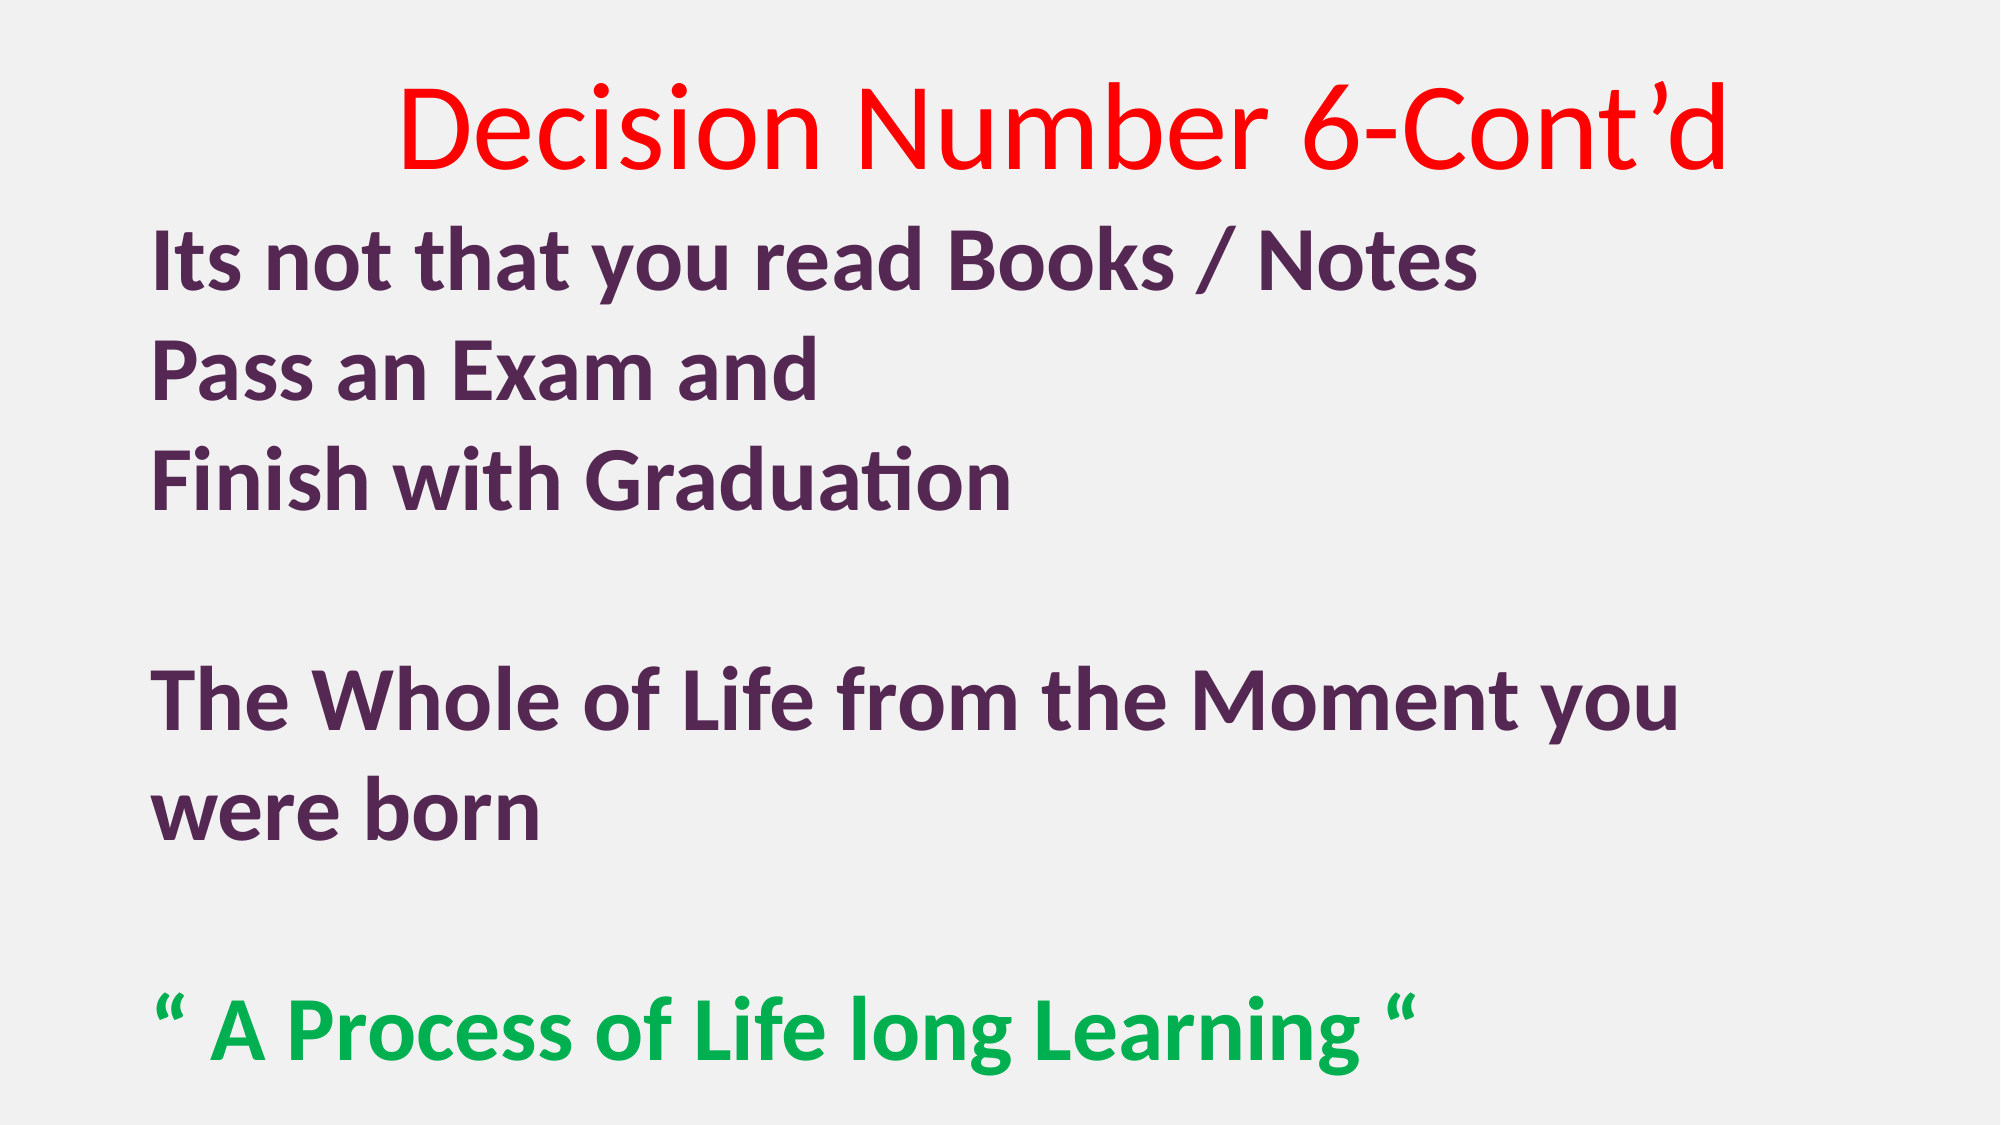

Decision Number 6-Cont’d
# Its not that you read Books / Notes Pass an Exam and Finish with Graduation The Whole of Life from the Moment you were born “ A Process of Life long Learning “